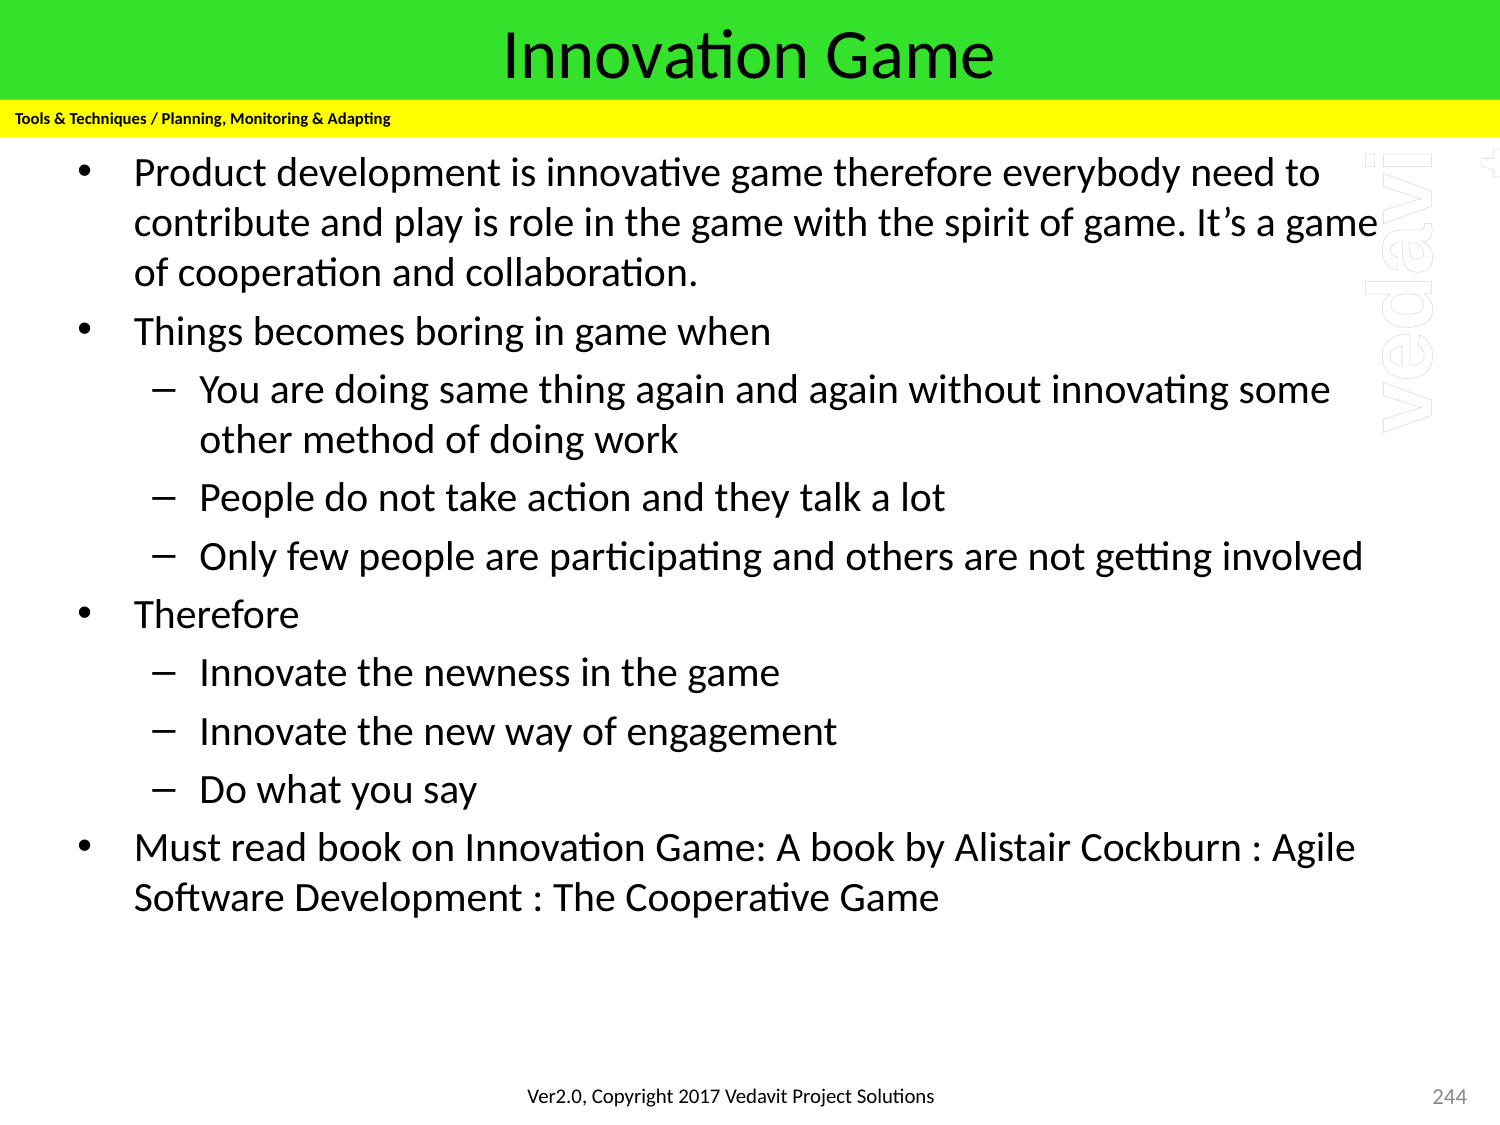

# Innovation Game
Tools & Techniques / Planning, Monitoring & Adapting
Product development is innovative game therefore everybody need to contribute and play is role in the game with the spirit of game. It’s a game of cooperation and collaboration.
Things becomes boring in game when
You are doing same thing again and again without innovating some other method of doing work
People do not take action and they talk a lot
Only few people are participating and others are not getting involved
Therefore
Innovate the newness in the game
Innovate the new way of engagement
Do what you say
Must read book on Innovation Game: A book by Alistair Cockburn : Agile Software Development : The Cooperative Game
244